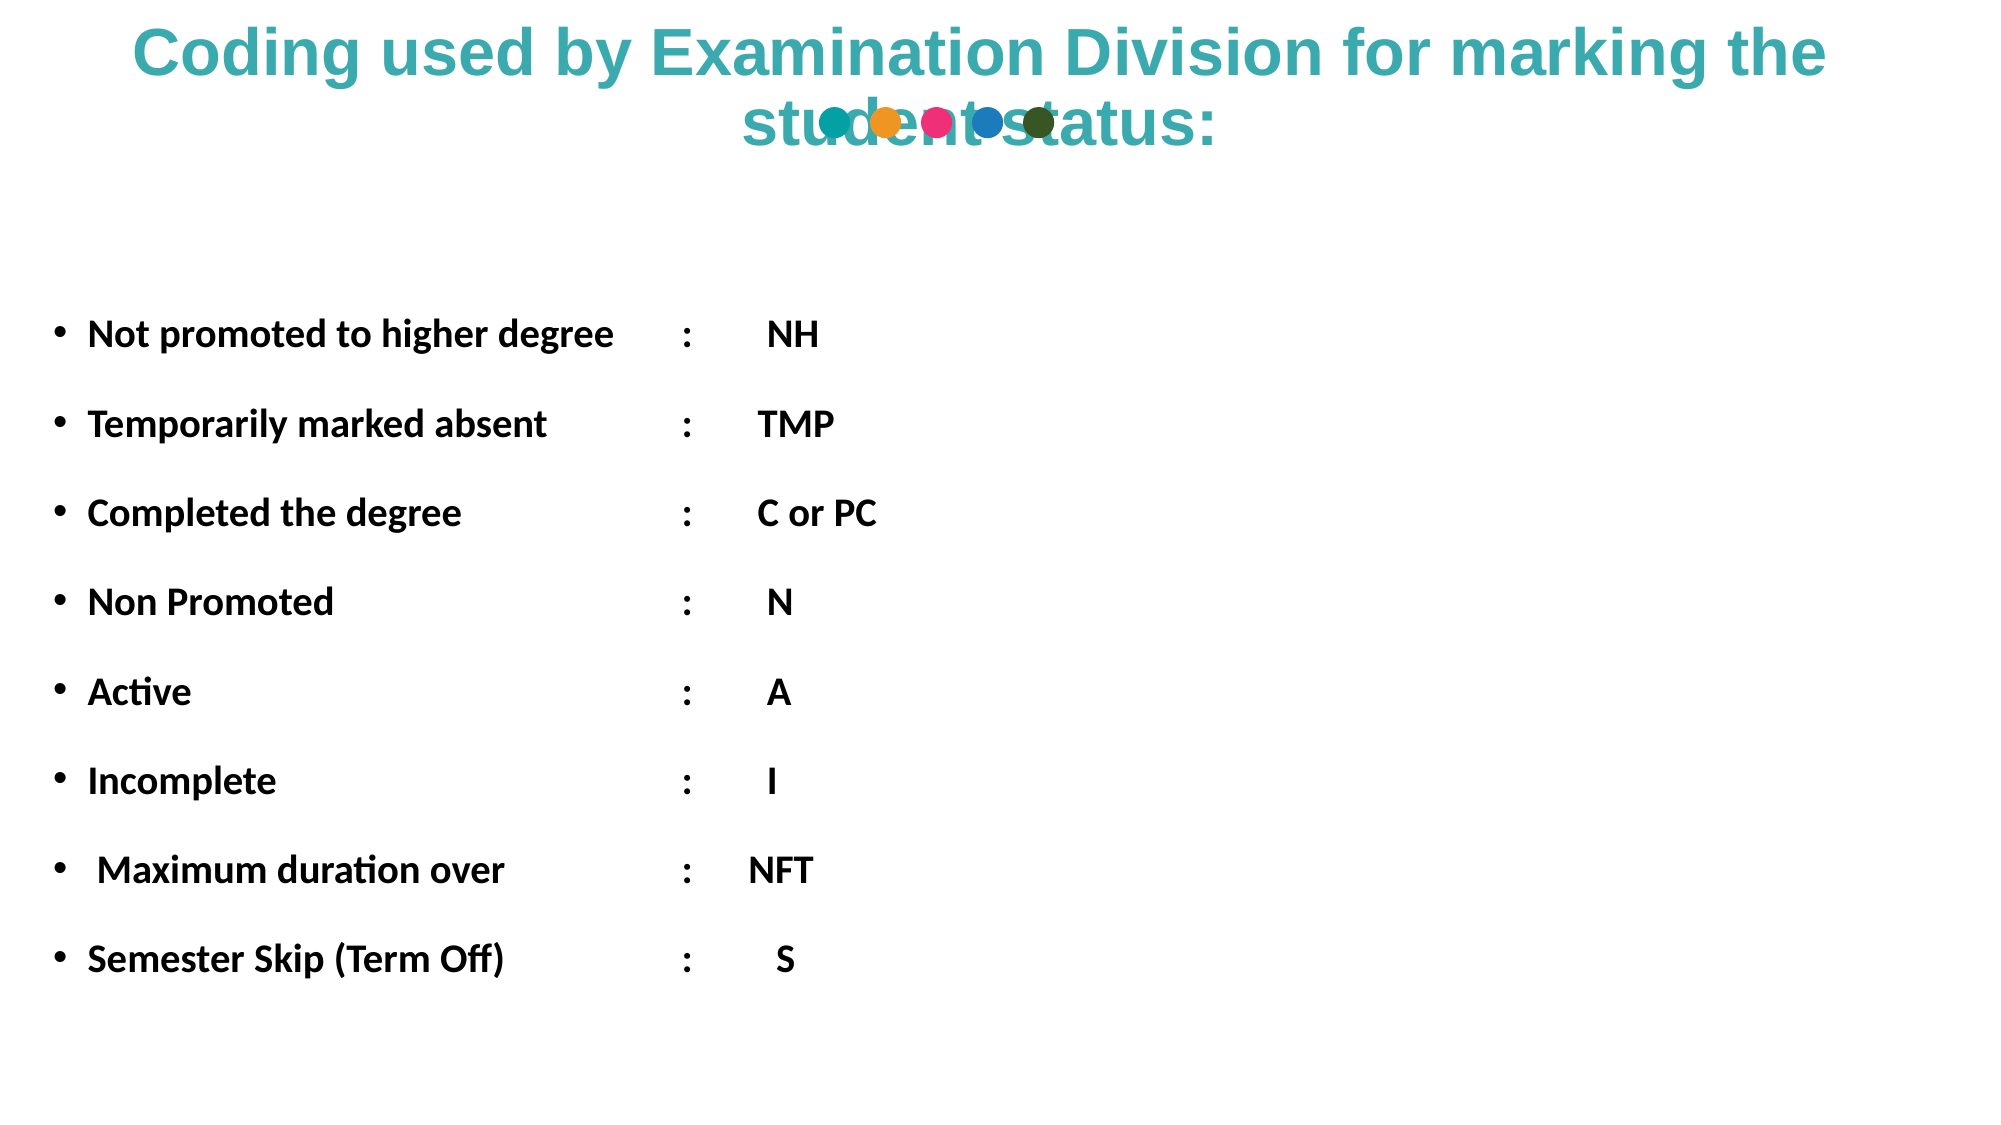

Coding used by Examination Division for marking the student status:

Not promoted to higher degree 	 :        NH
Temporarily marked absent      		 :       TMP
Completed the degree                 	 :       C or PC
Non Promoted                             		 :        N
Active                                            		 :        A
Incomplete                                   		 :        I
 Maximum duration over          		 :      NFT
Semester Skip (Term Off)	 	 :         S